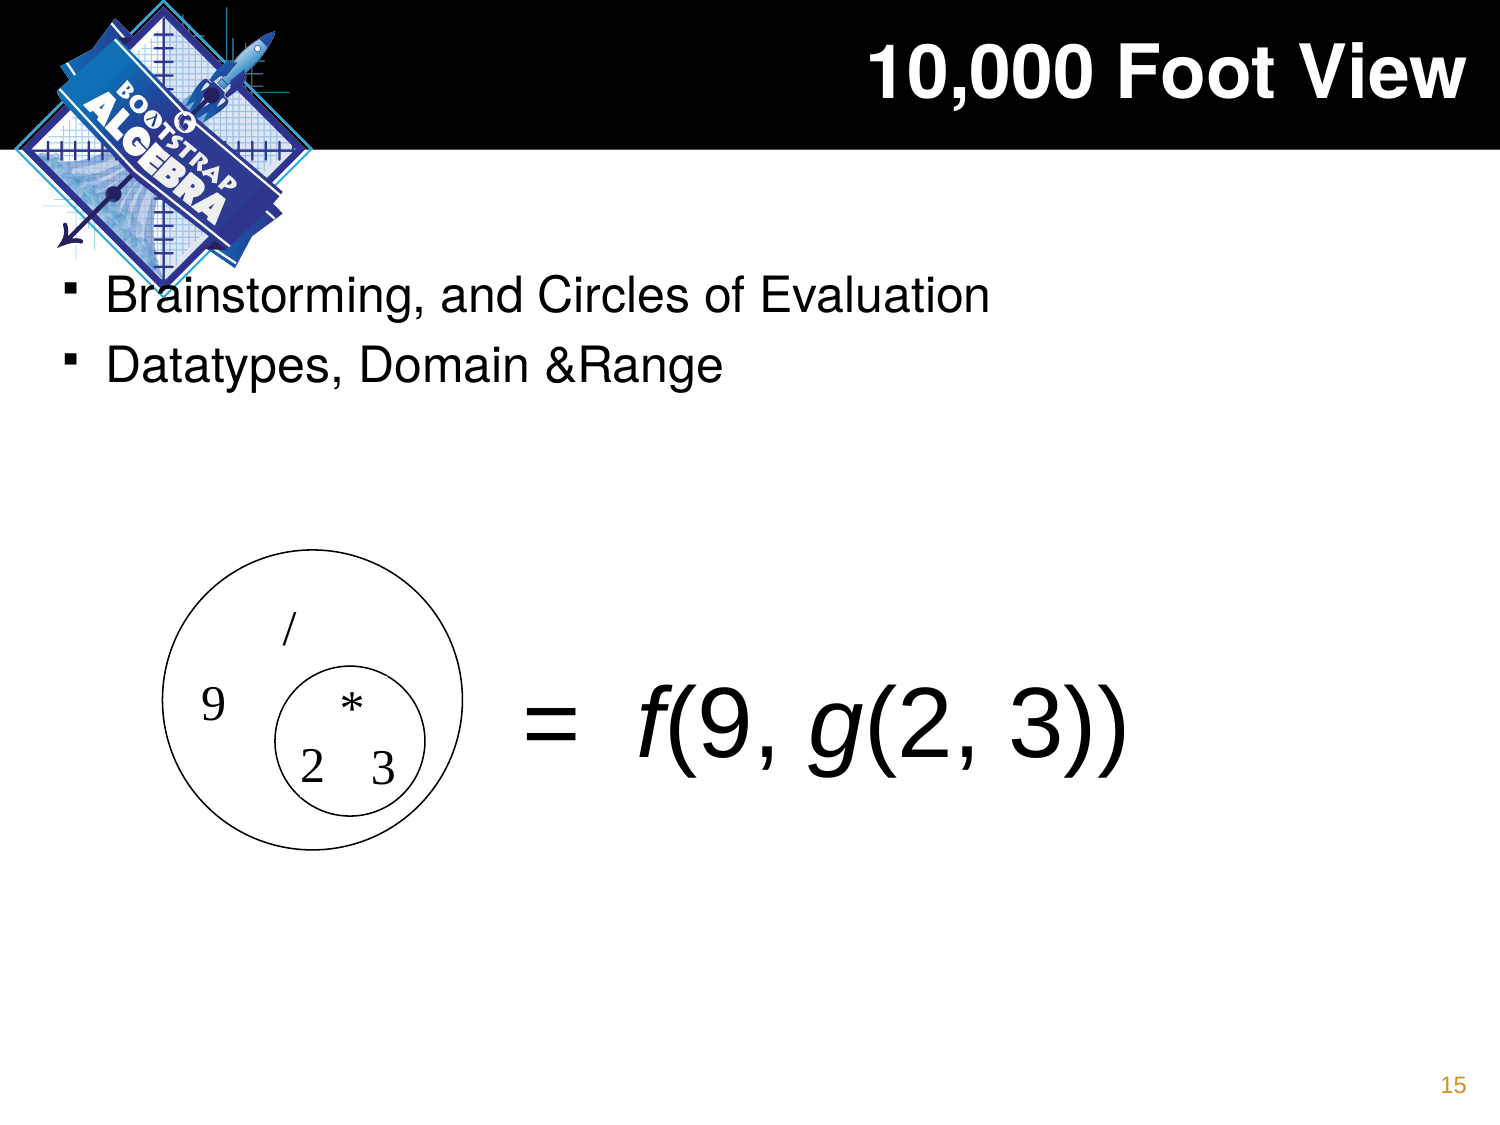

# 10,000 Foot View
Brainstorming, and Circles of Evaluation
Datatypes, Domain &Range

/
9

*

2
3
 =  f(9, g(2, 3))
15